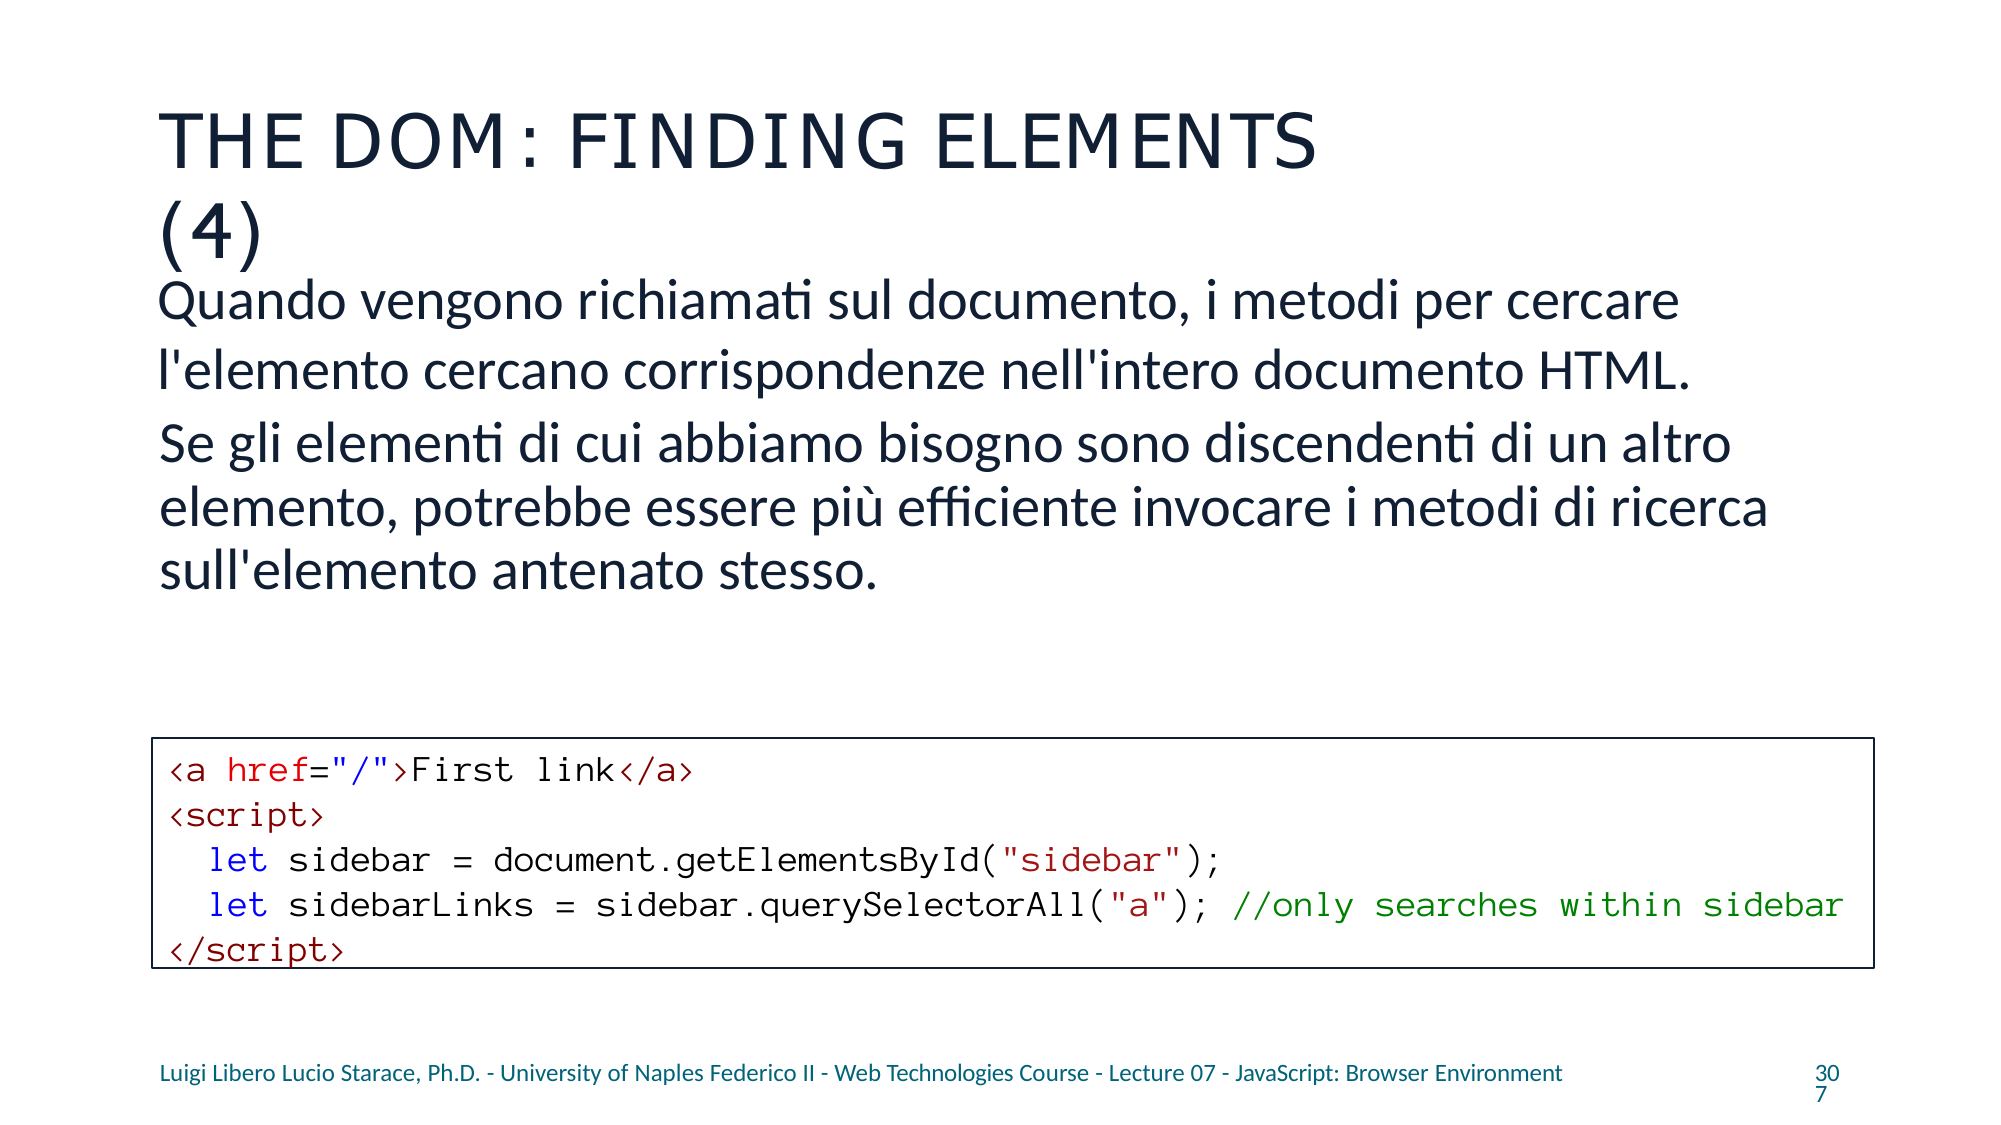

# THE DOM: FINDING ELEMENTS (4)
Quando vengono richiamati sul documento, i metodi per cercare l'elemento cercano corrispondenze nell'intero documento HTML.
Se gli elementi di cui abbiamo bisogno sono discendenti di un altro elemento, potrebbe essere più efficiente invocare i metodi di ricerca sull'elemento antenato stesso.
<a href="/">First link</a>
<script>
let sidebar = document.getElementsById("sidebar");
let sidebarLinks = sidebar.querySelectorAll("a"); //only searches within sidebar
</script>
Luigi Libero Lucio Starace, Ph.D. - University of Naples Federico II - Web Technologies Course - Lecture 07 - JavaScript: Browser Environment
307